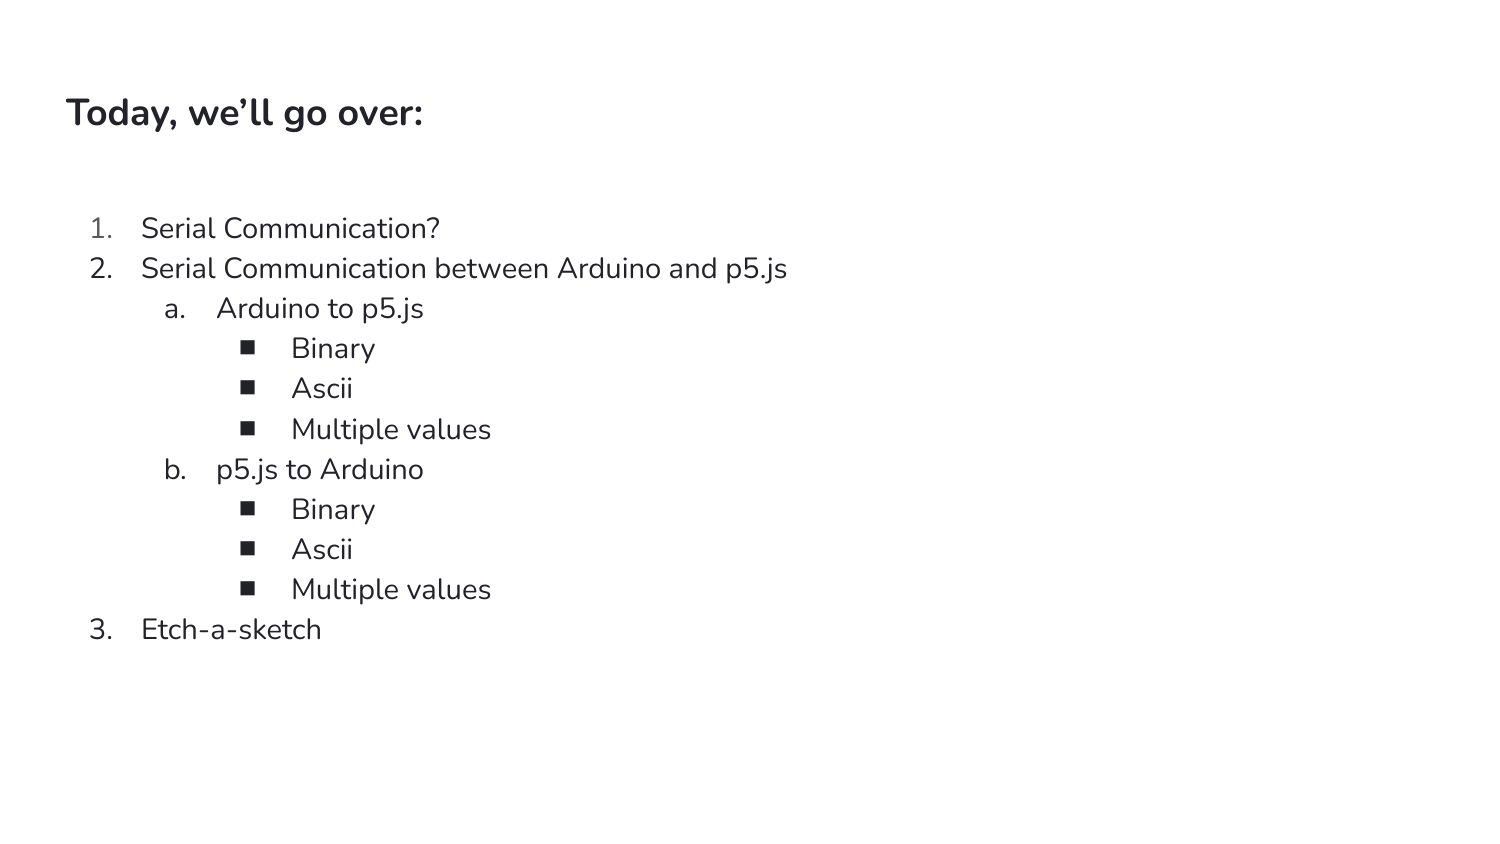

# Today, we’ll go over:
Serial Communication?
Serial Communication between Arduino and p5.js
Arduino to p5.js
Binary
Ascii
Multiple values
p5.js to Arduino
Binary
Ascii
Multiple values
Etch-a-sketch